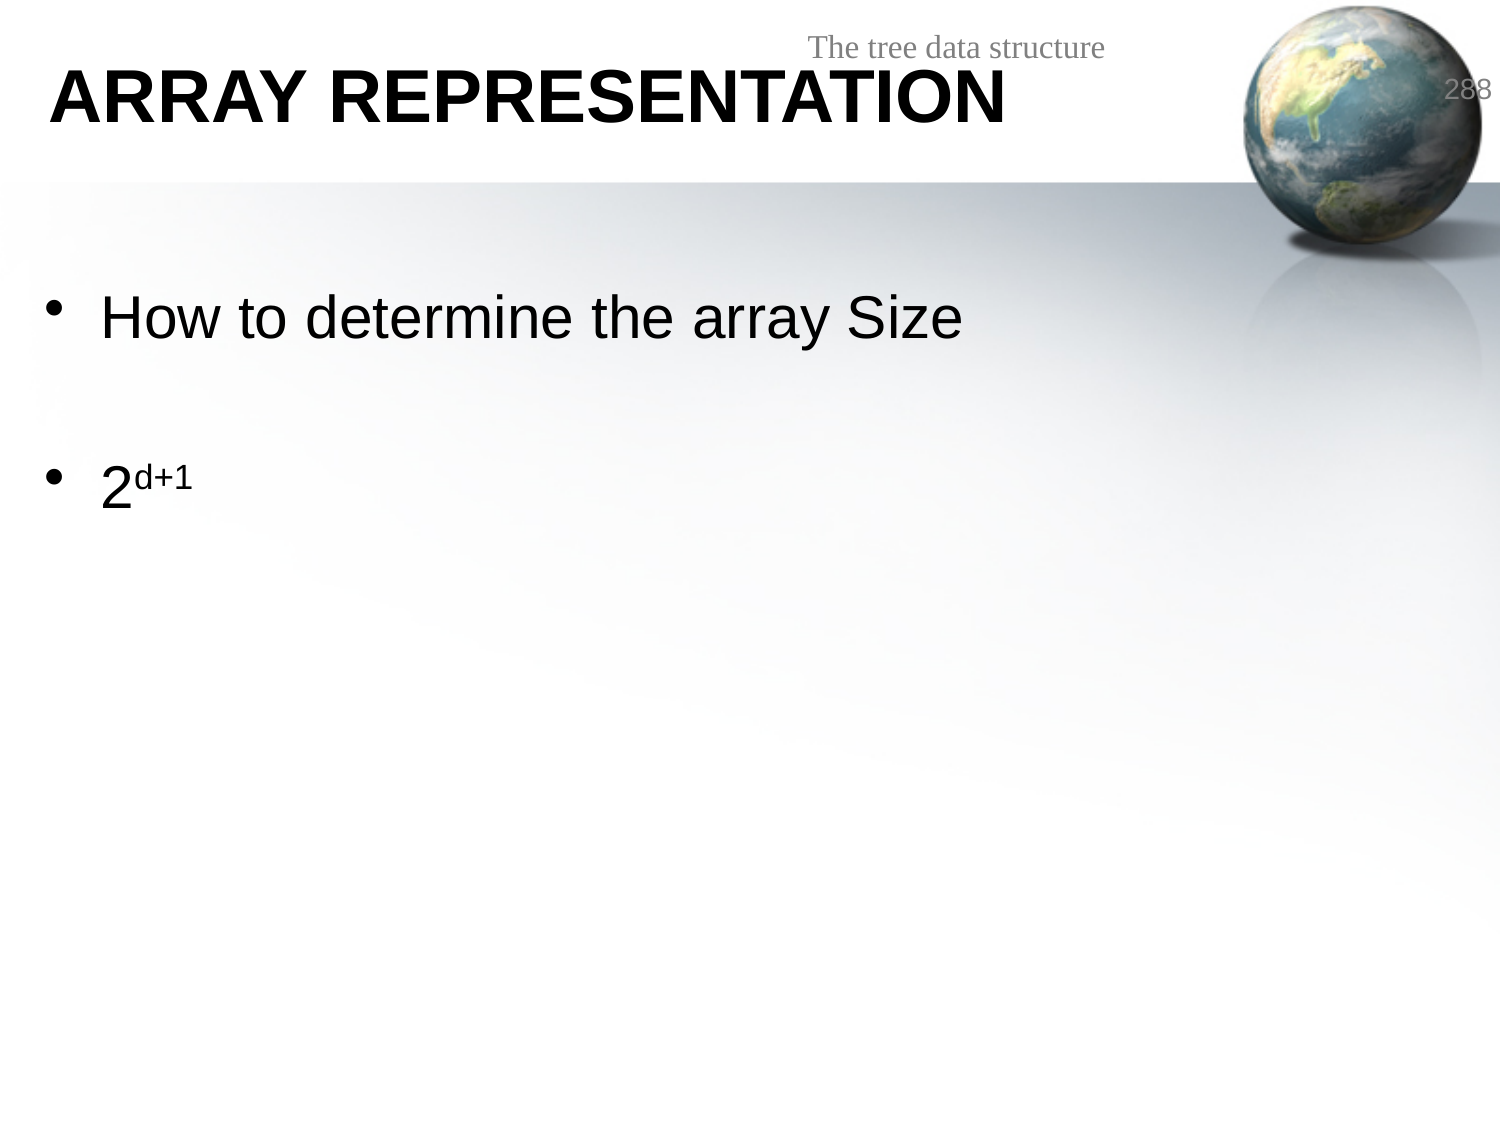

# ARRAY REPRESENTATION
How to determine the array Size

2d+1